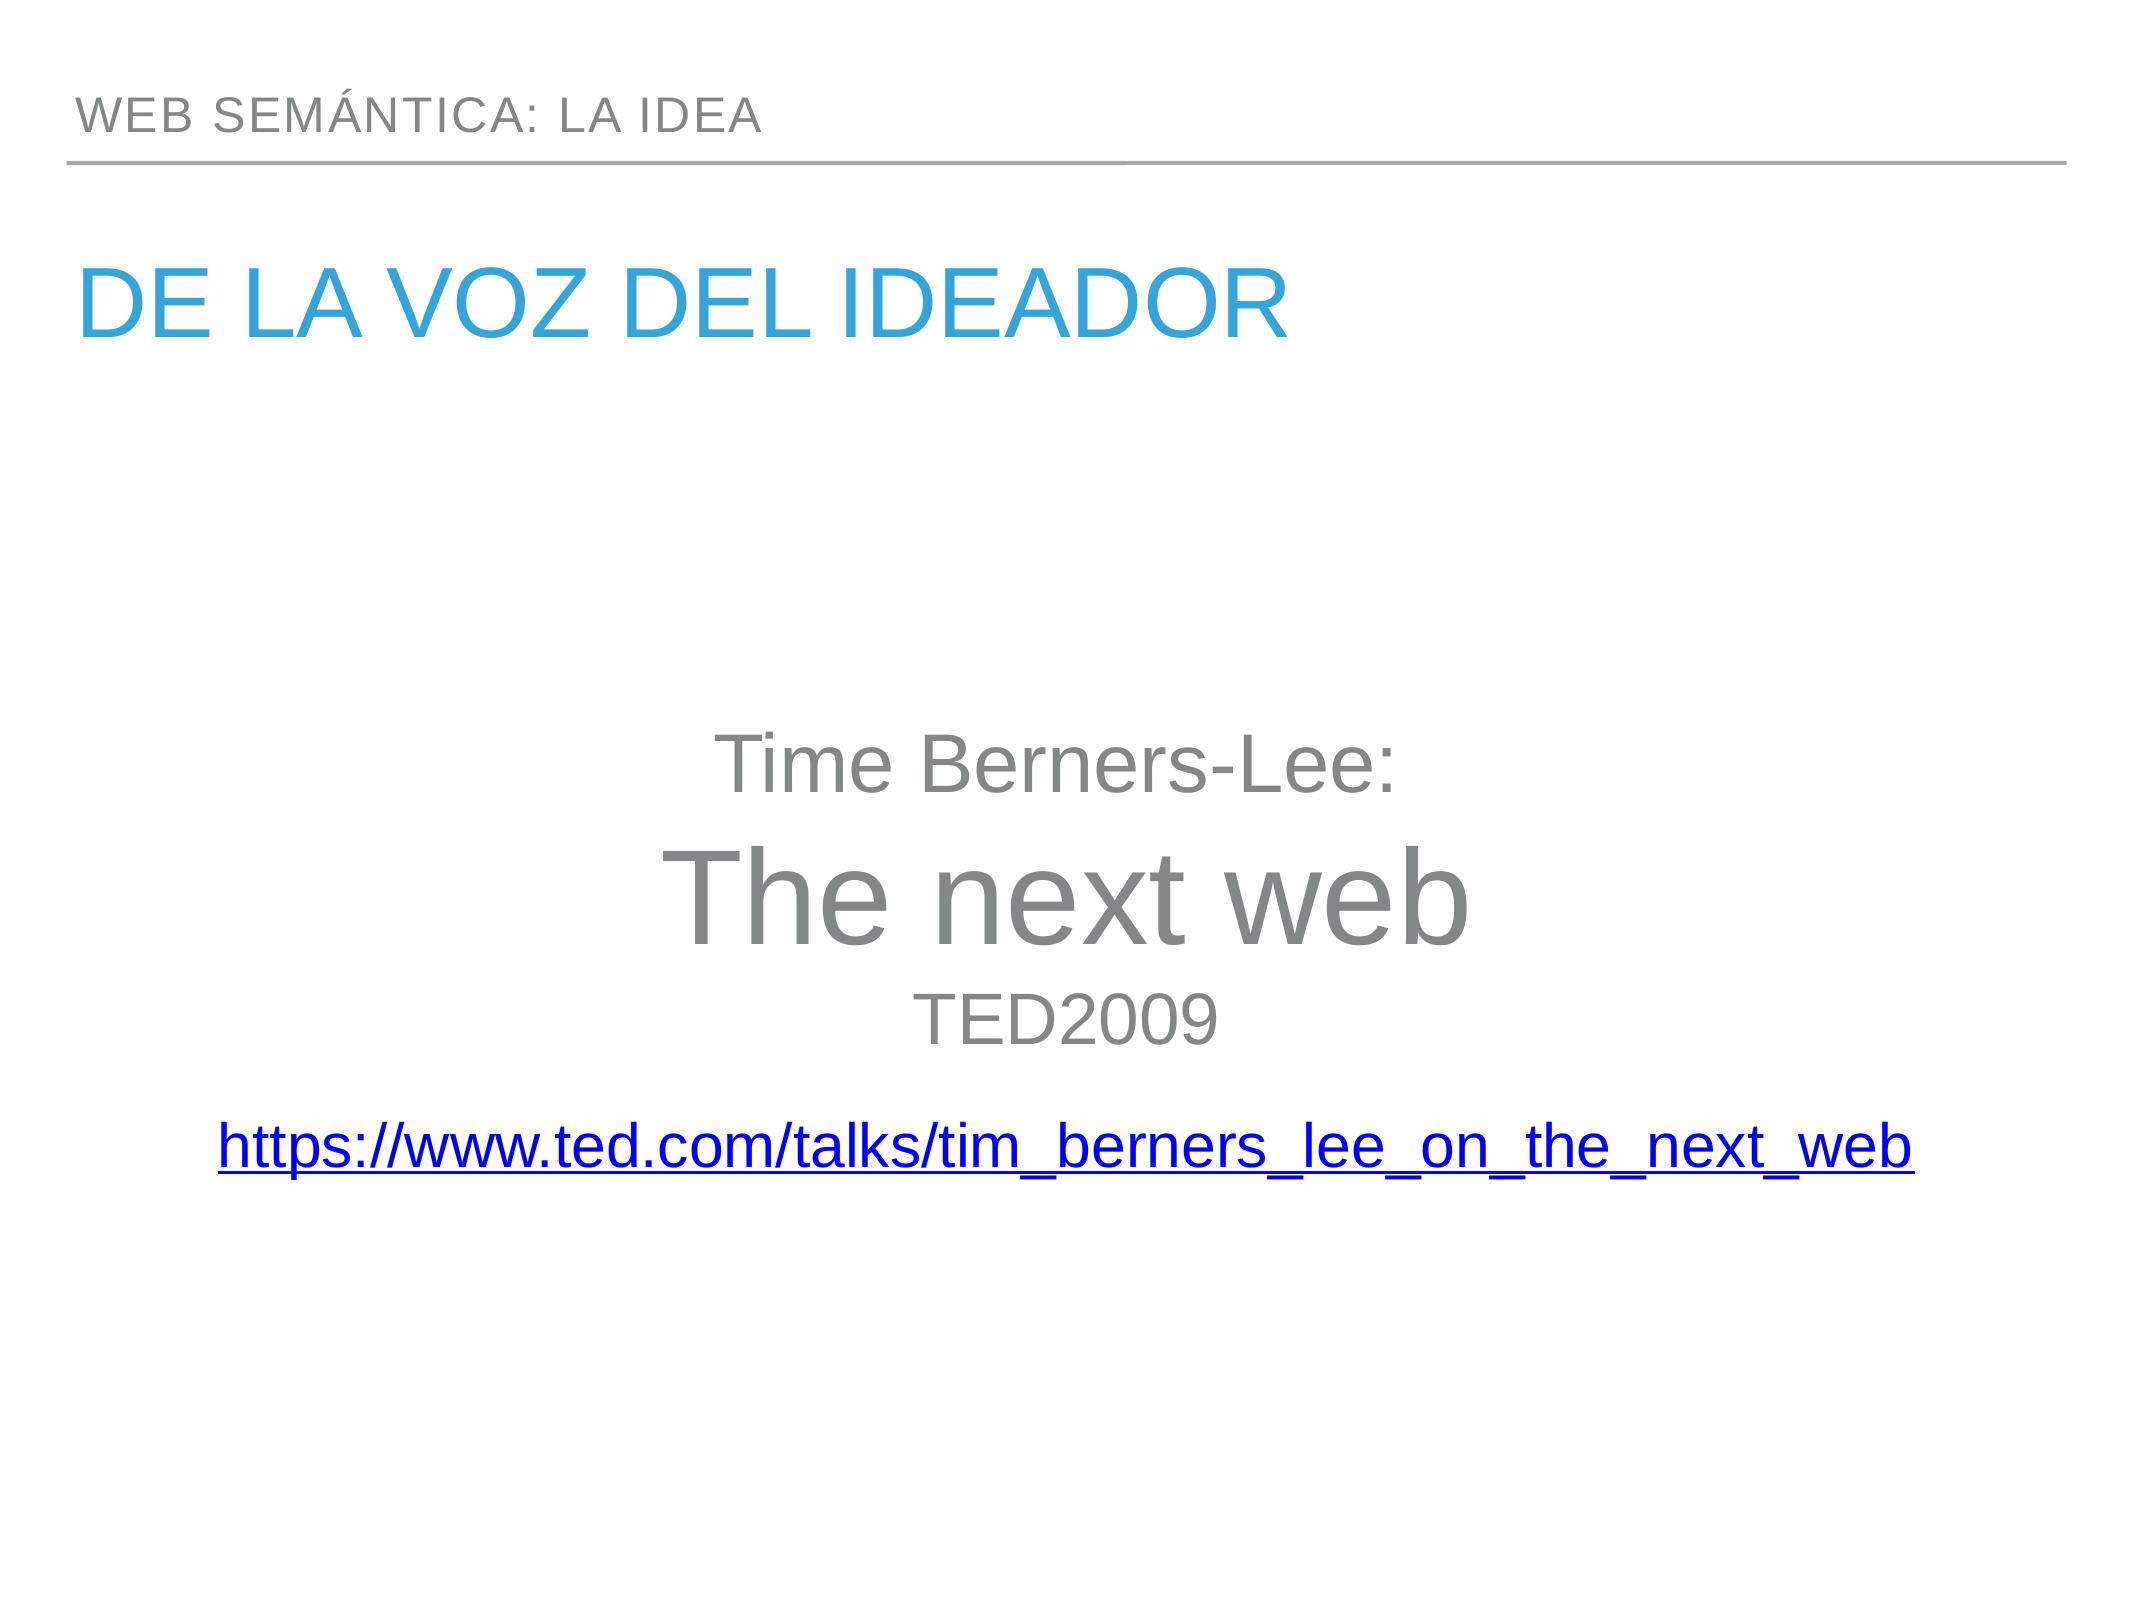

WEB SEMÁNTICA: LA IDEA
# de la voz deL Ideador
Time Berners-Lee:
The next web
TED2009
https://www.ted.com/talks/tim_berners_lee_on_the_next_web